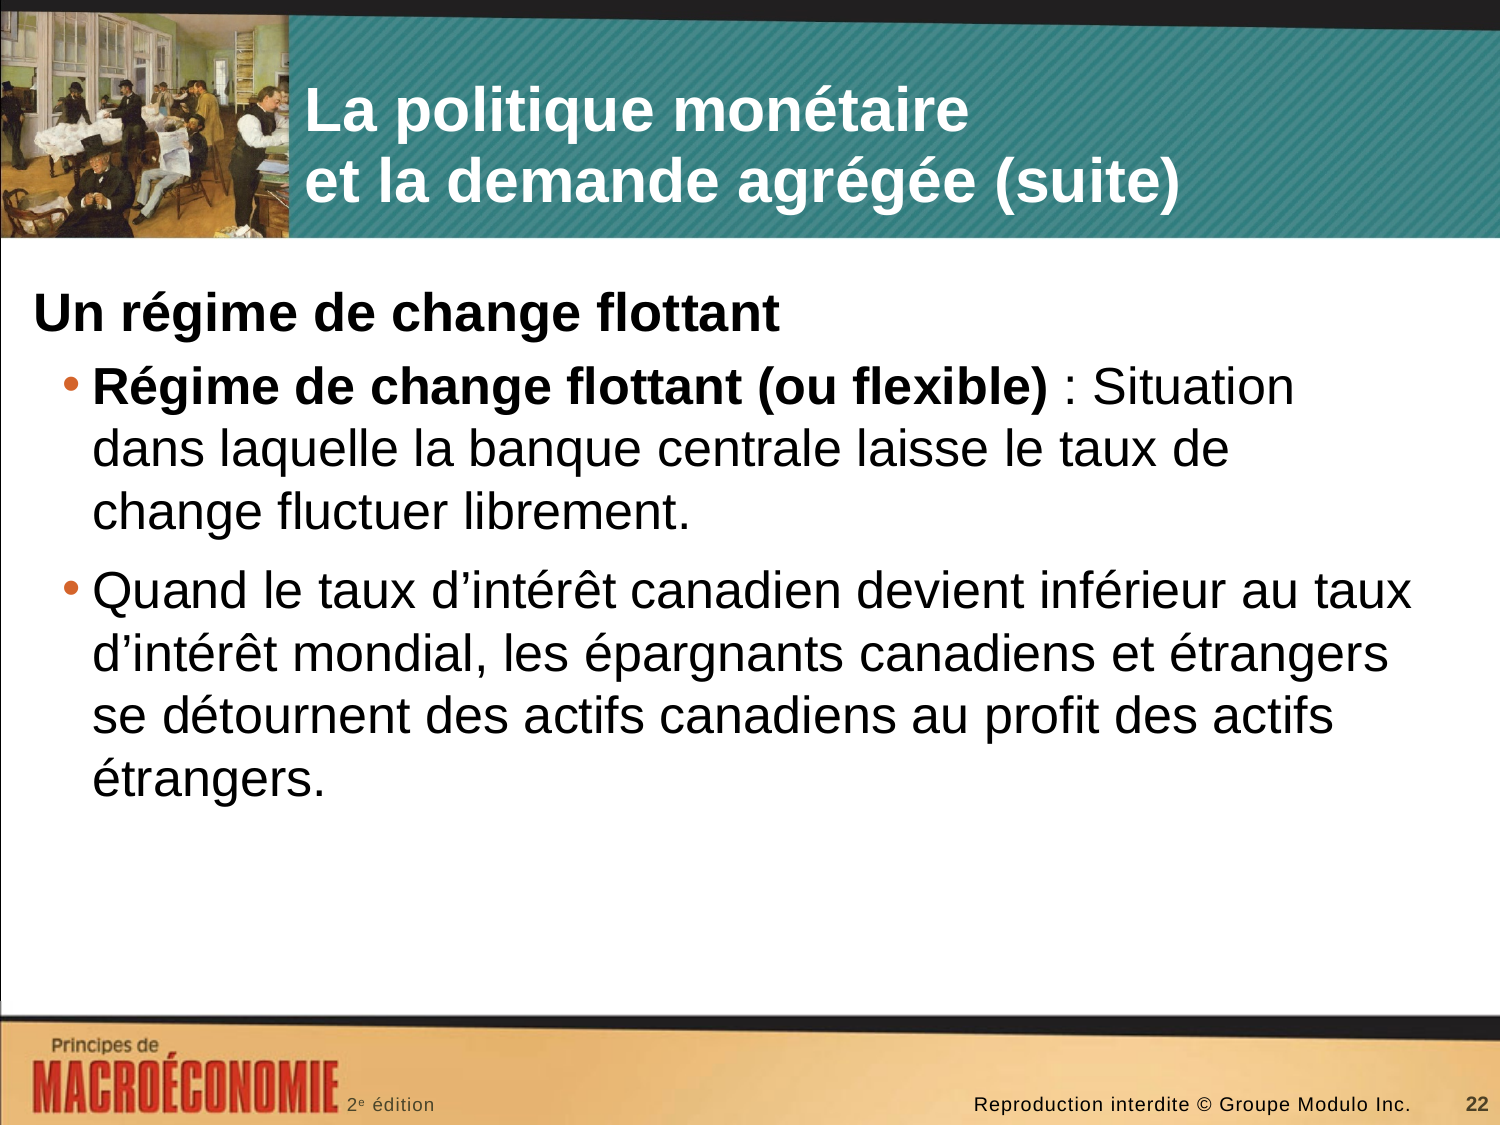

# La politique monétaire et la demande agrégée (suite)
Un régime de change flottant
Régime de change flottant (ou flexible) : Situation dans laquelle la banque centrale laisse le taux de change fluctuer librement.
Quand le taux d’intérêt canadien devient inférieur au taux d’intérêt mondial, les épargnants canadiens et étrangers se détournent des actifs canadiens au profit des actifs étrangers.

22